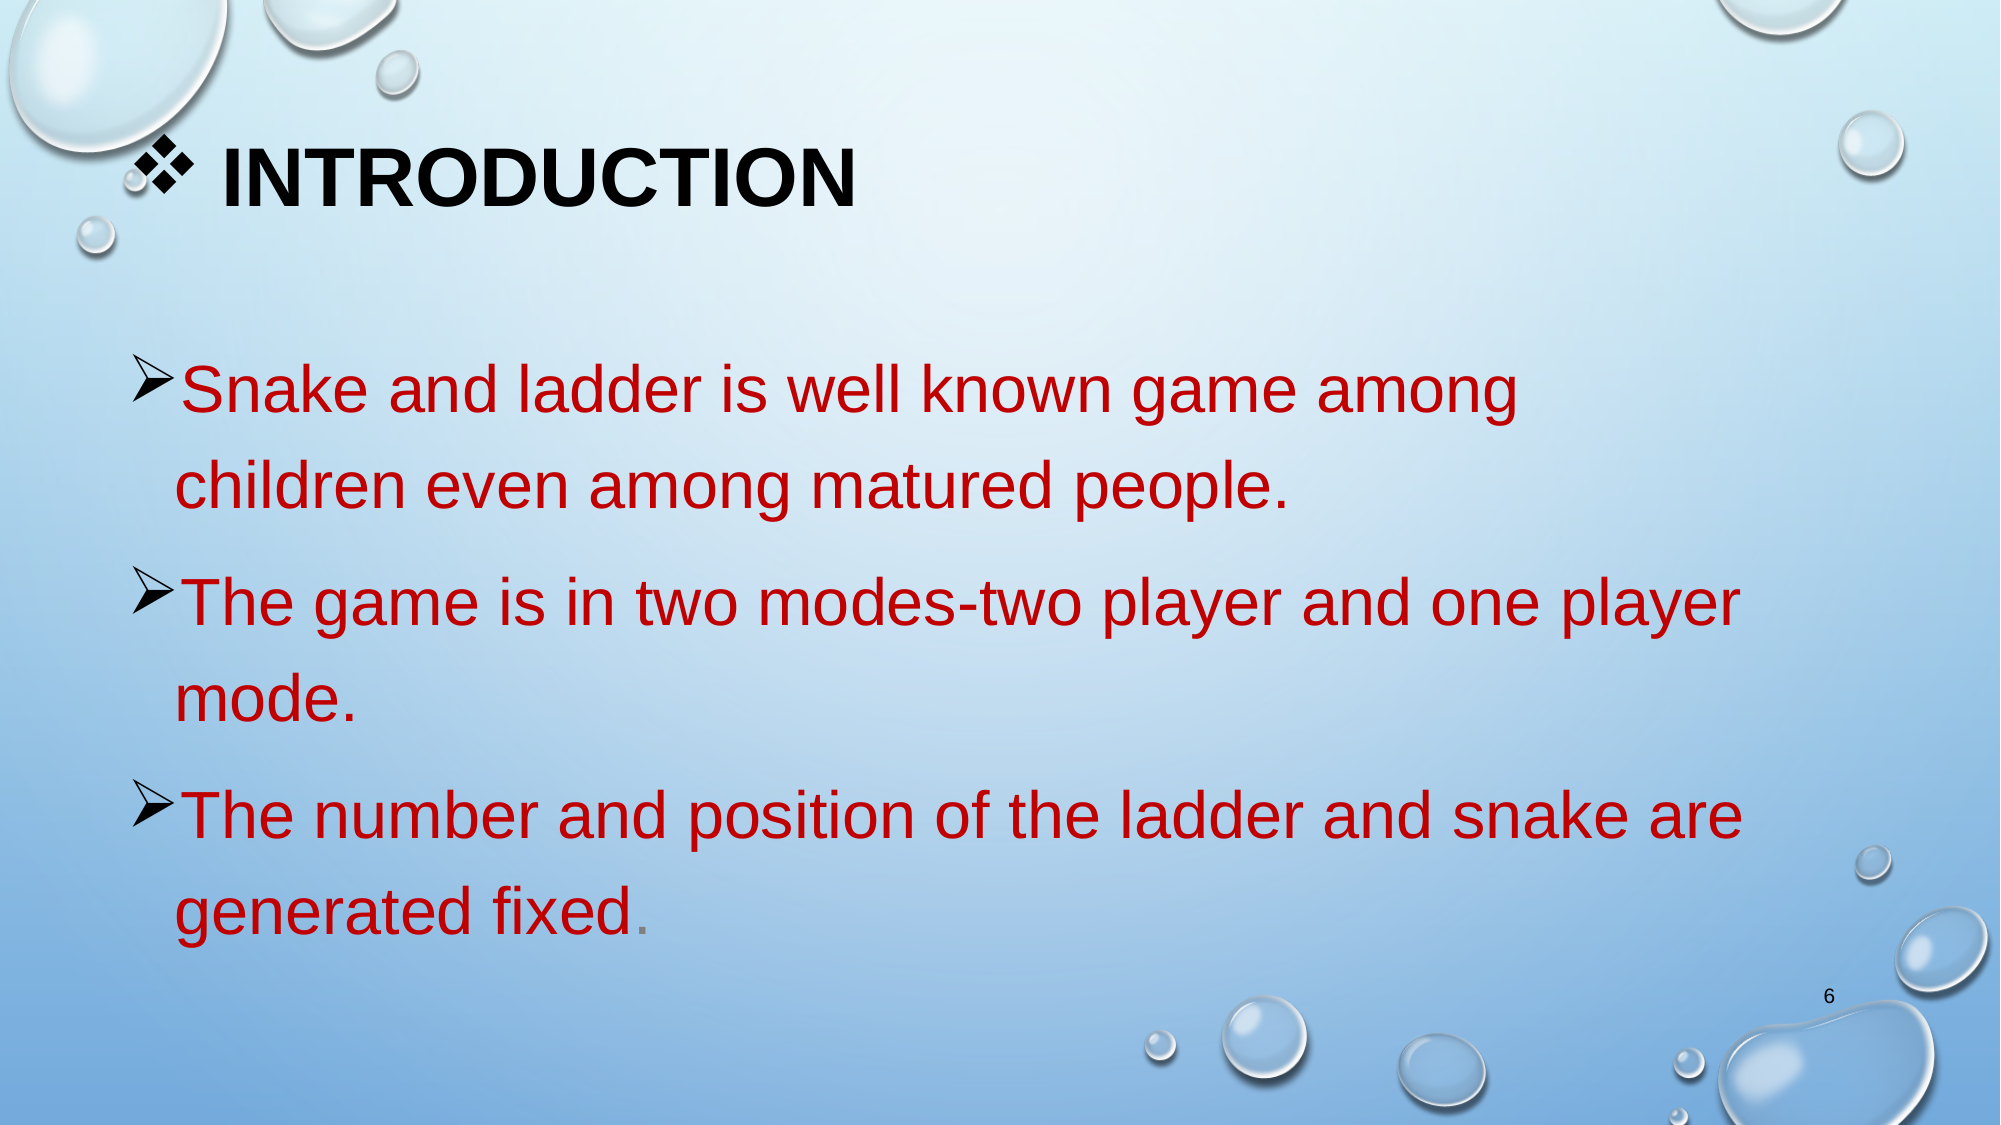

# introduction
Snake and ladder is well known game among children even among matured people.
The game is in two modes-two player and one player mode.
The number and position of the ladder and snake are generated fixed.

6